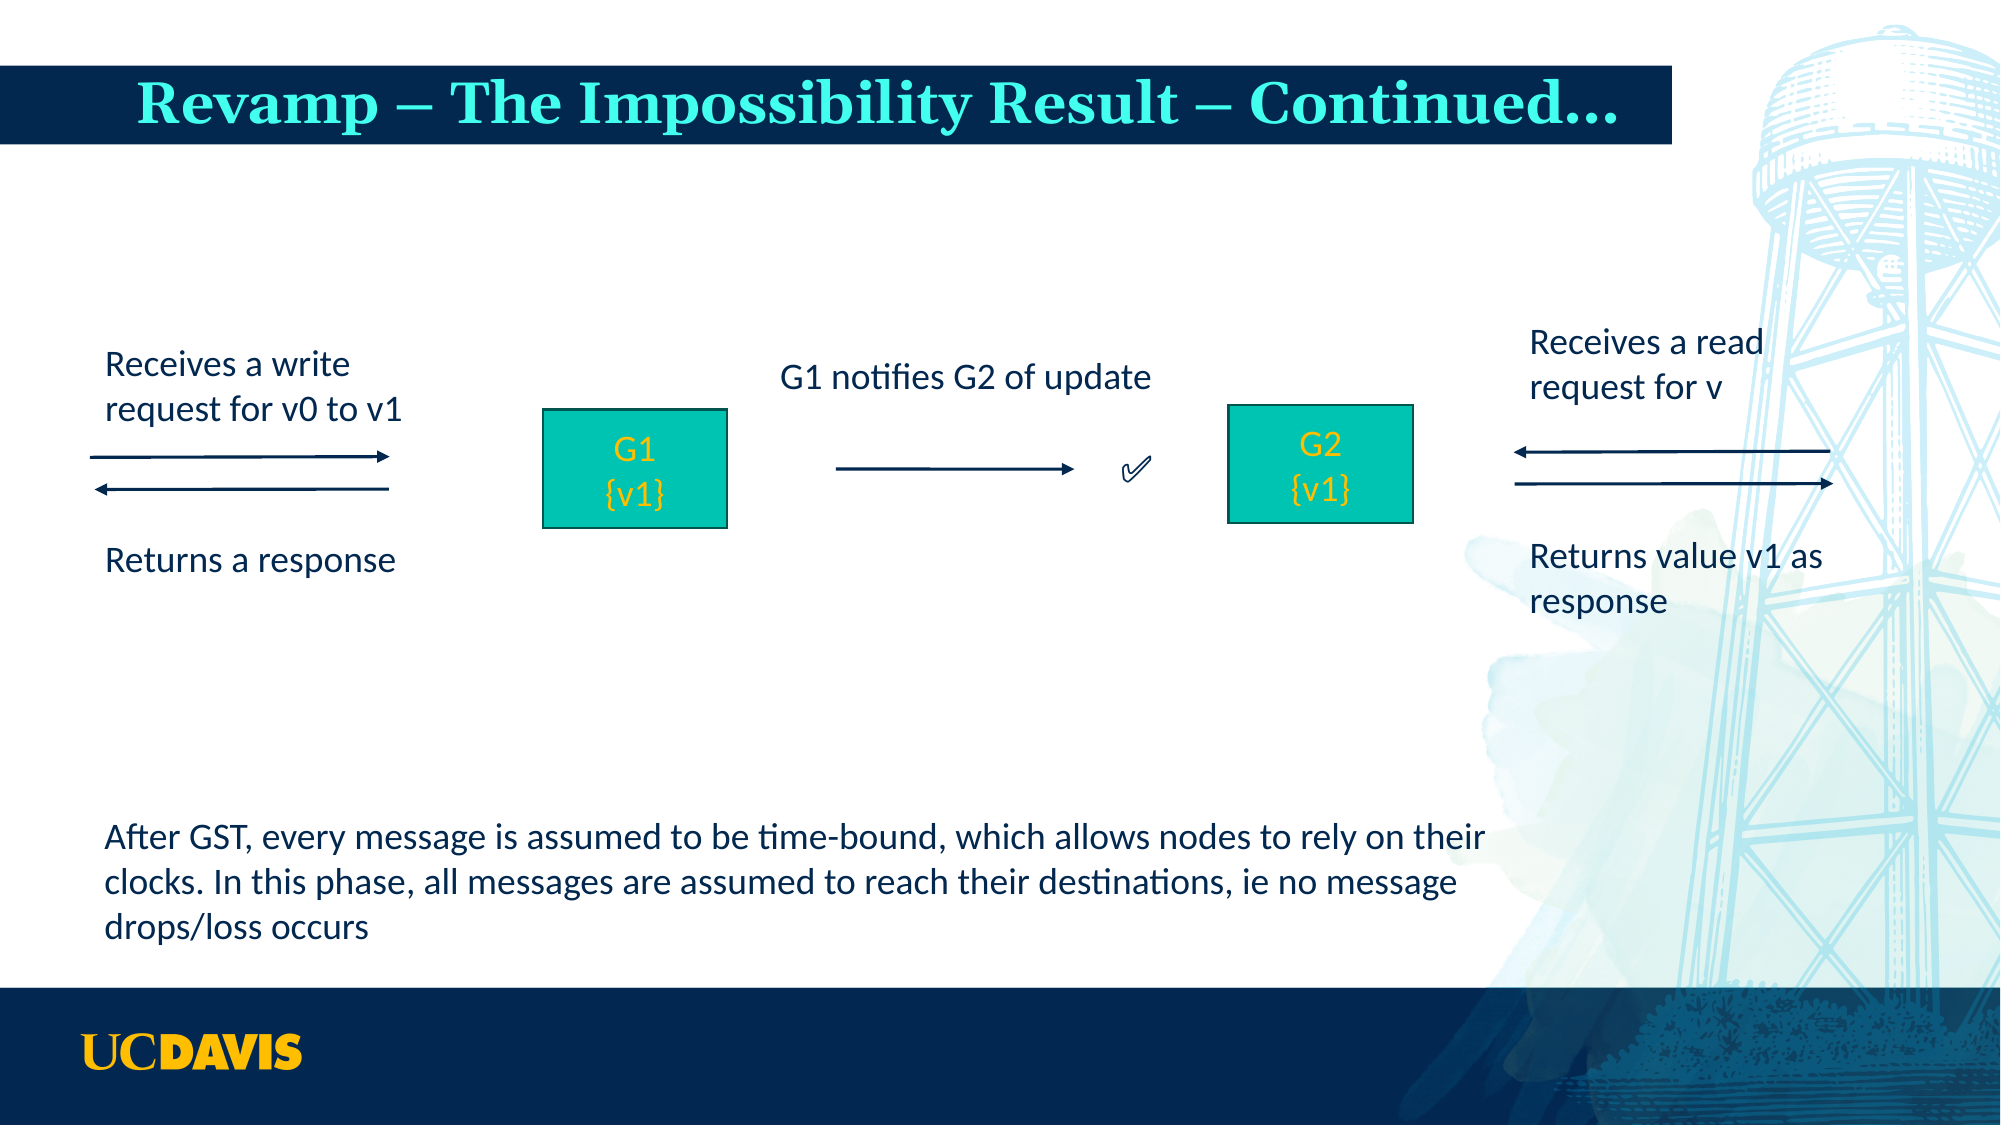

# Revamp – The Impossibility Result – Continued...
Receives a read request for v
Receives a write request for v0 to v1
G1 notifies G2 of update
G2
{v1}
G2
{v0}
G1
{v0}
G1
{v1}
✅
Returns value v1 as response
Returns a response
After GST, every message is assumed to be time-bound, which allows nodes to rely on their clocks. In this phase, all messages are assumed to reach their destinations, ie no message drops/loss occurs